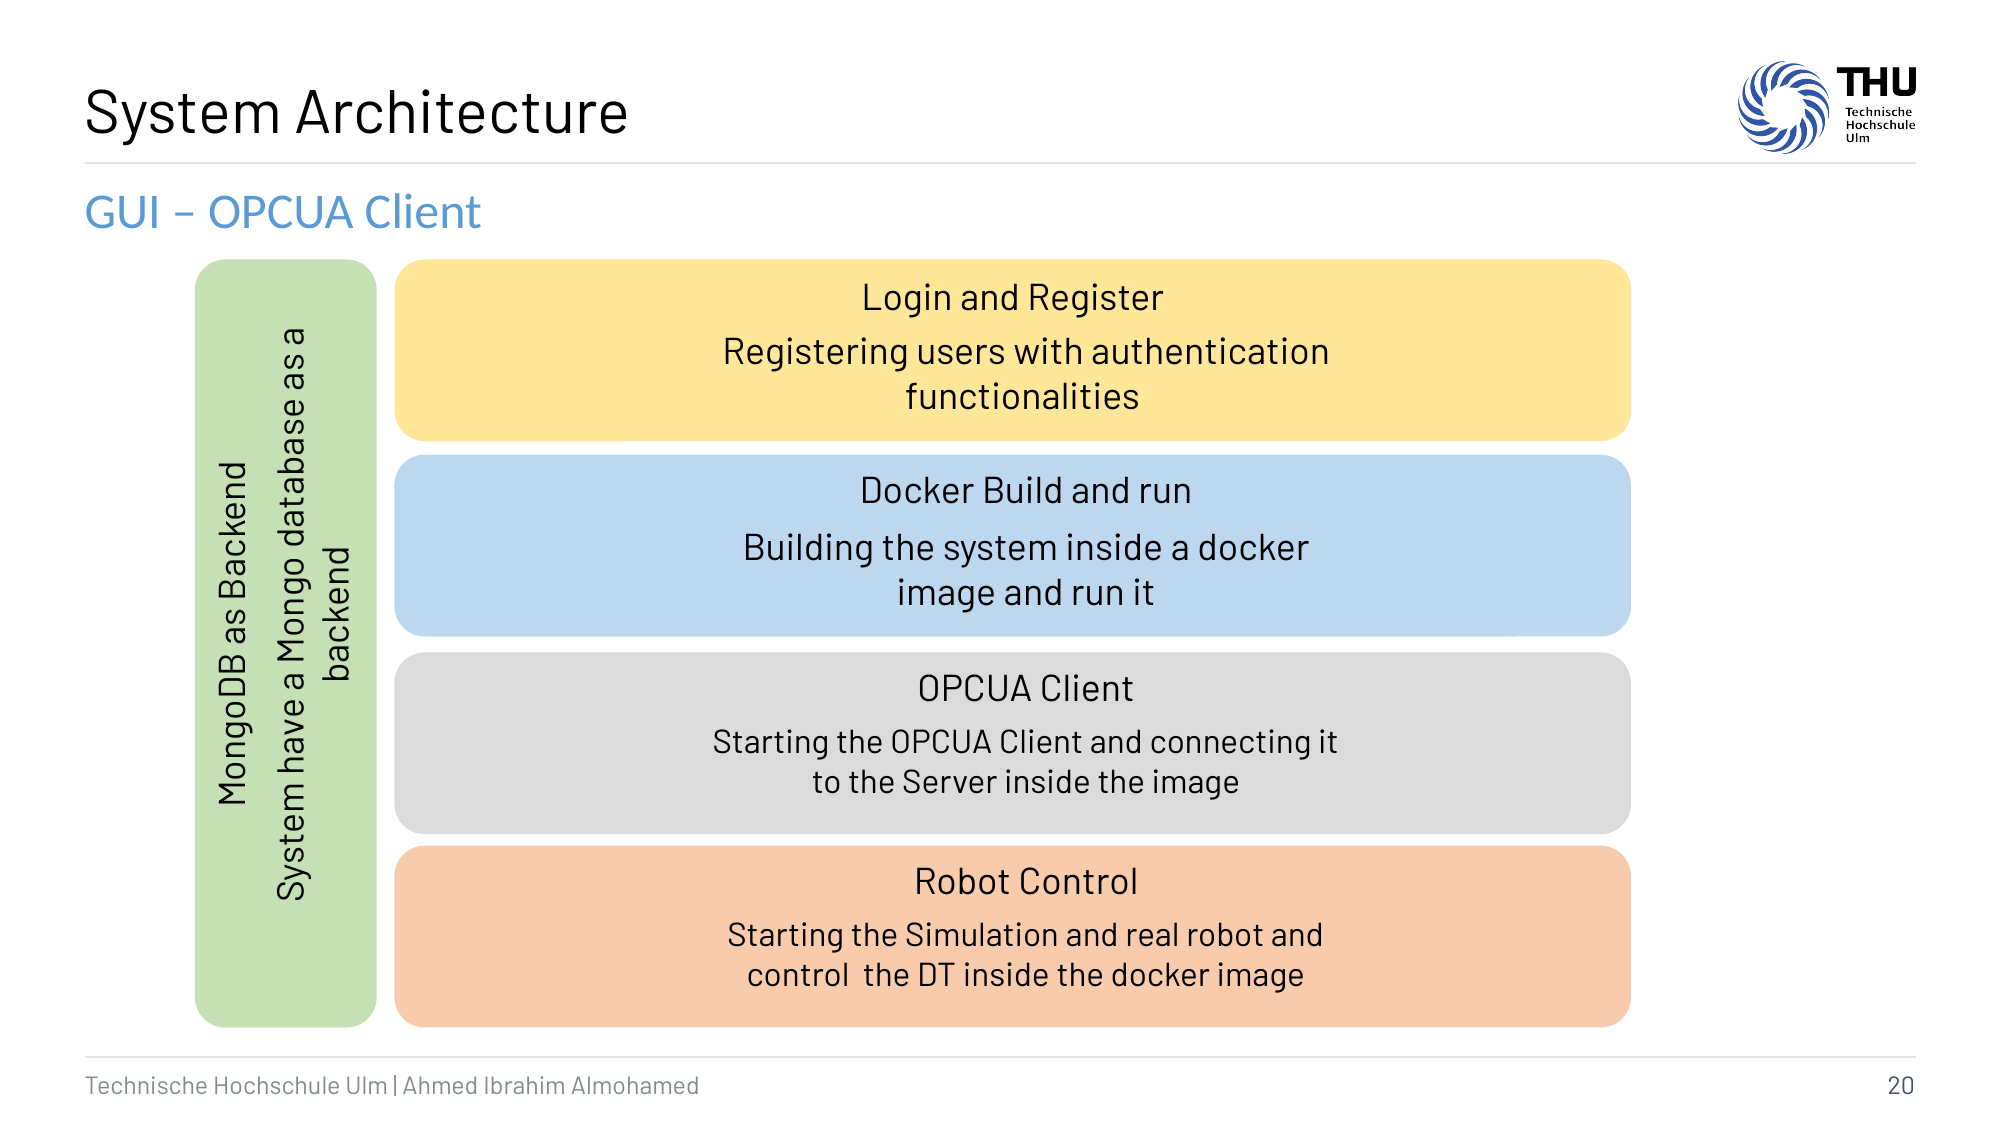

# System Architecture
GUI – OPCUA Client

Login and Register
Registering users with authentication functionalities

Docker Build and run
Building the system inside a docker image and run it

MongoDB as Backend
System have a Mongo database as a backend

OPCUA Client
Starting the OPCUA Client and connecting it to the Server inside the image

Robot Control
Starting the Simulation and real robot and control  the DT inside the docker image
Technische Hochschule Ulm | Ahmed Ibrahim Almohamed